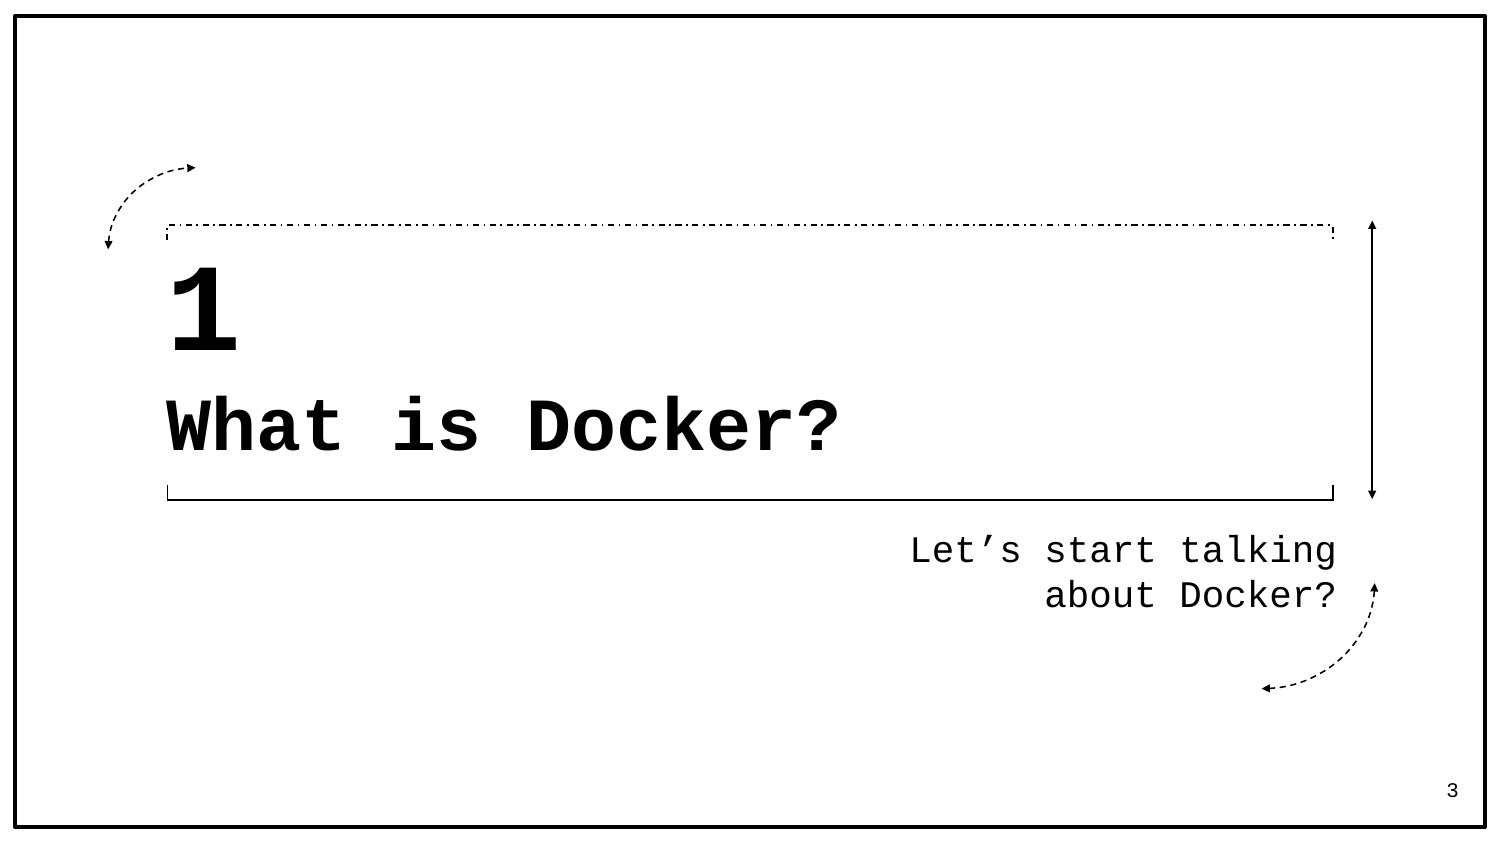

# 1
What is Docker?
Let’s start talking about Docker?
3